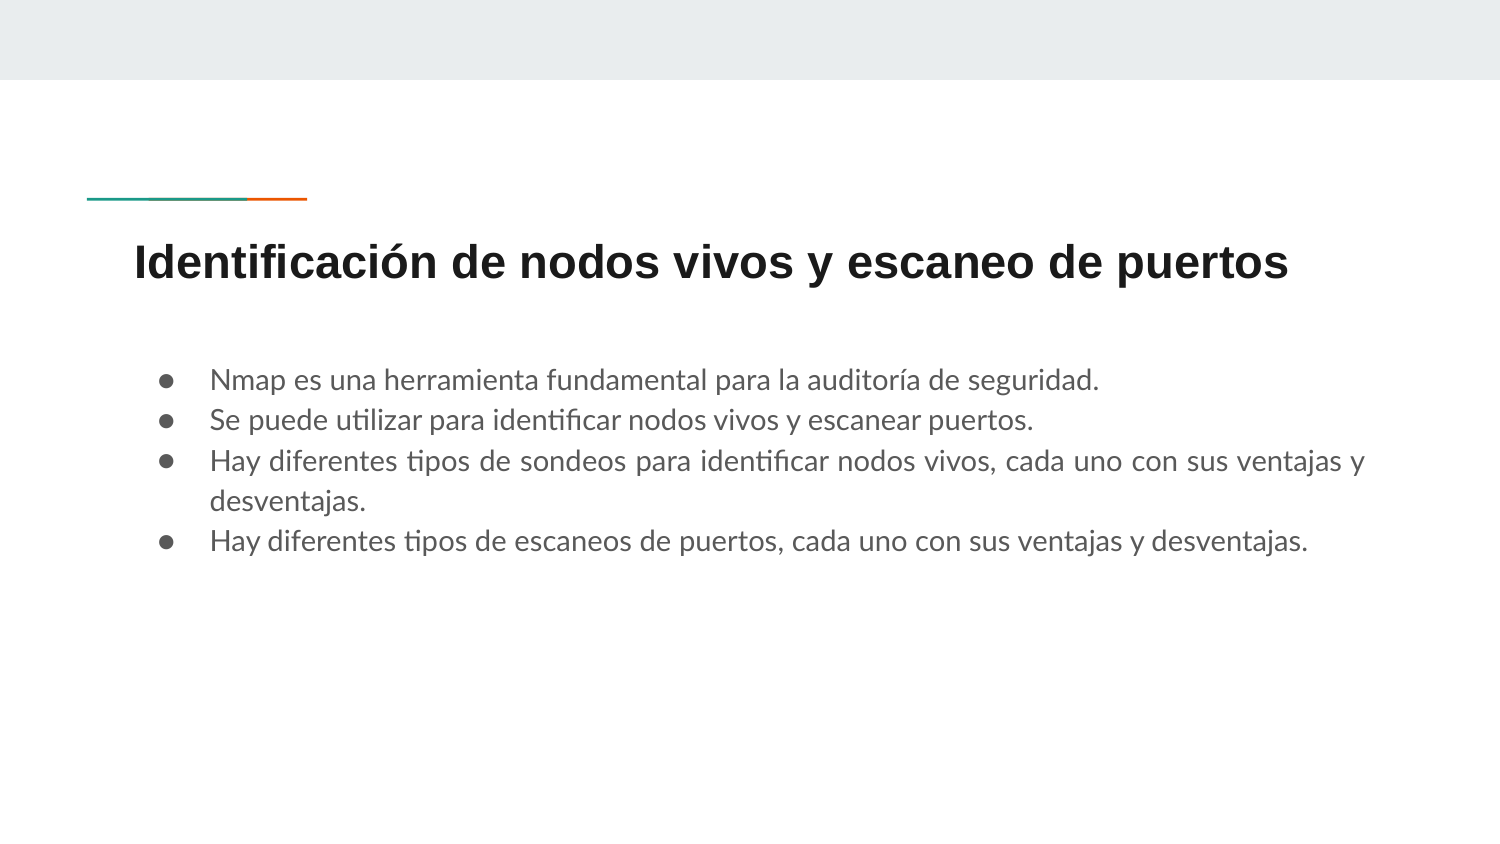

# Identificación de nodos vivos y escaneo de puertos
Nmap es una herramienta fundamental para la auditoría de seguridad.
Se puede utilizar para identificar nodos vivos y escanear puertos.
Hay diferentes tipos de sondeos para identificar nodos vivos, cada uno con sus ventajas y desventajas.
Hay diferentes tipos de escaneos de puertos, cada uno con sus ventajas y desventajas.